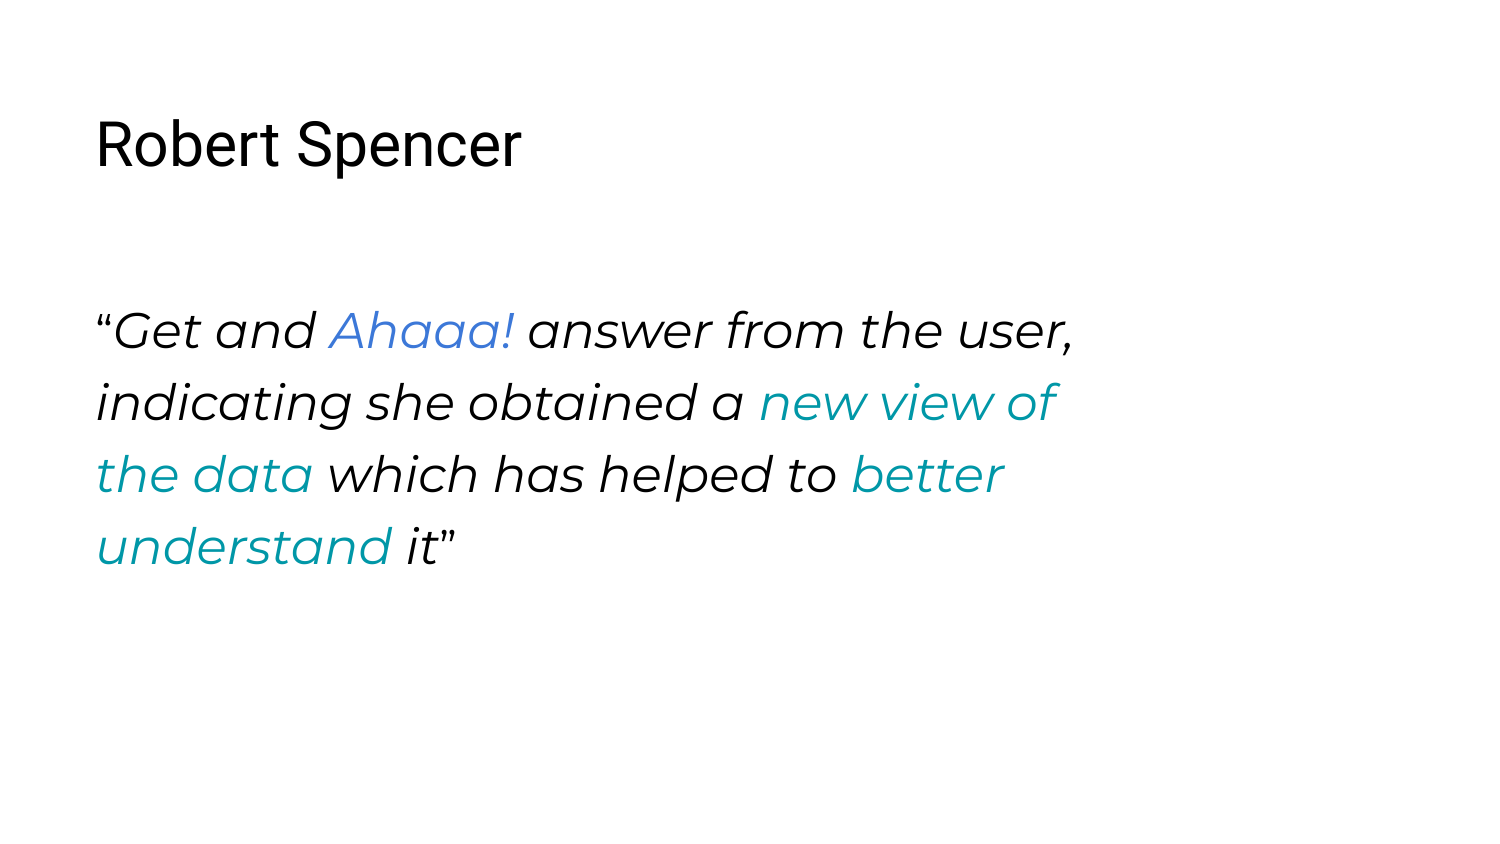

# Robert Spencer

“Get and Ahaaa! answer from the user, indicating she obtained a new view of the data which has helped to better understand it”